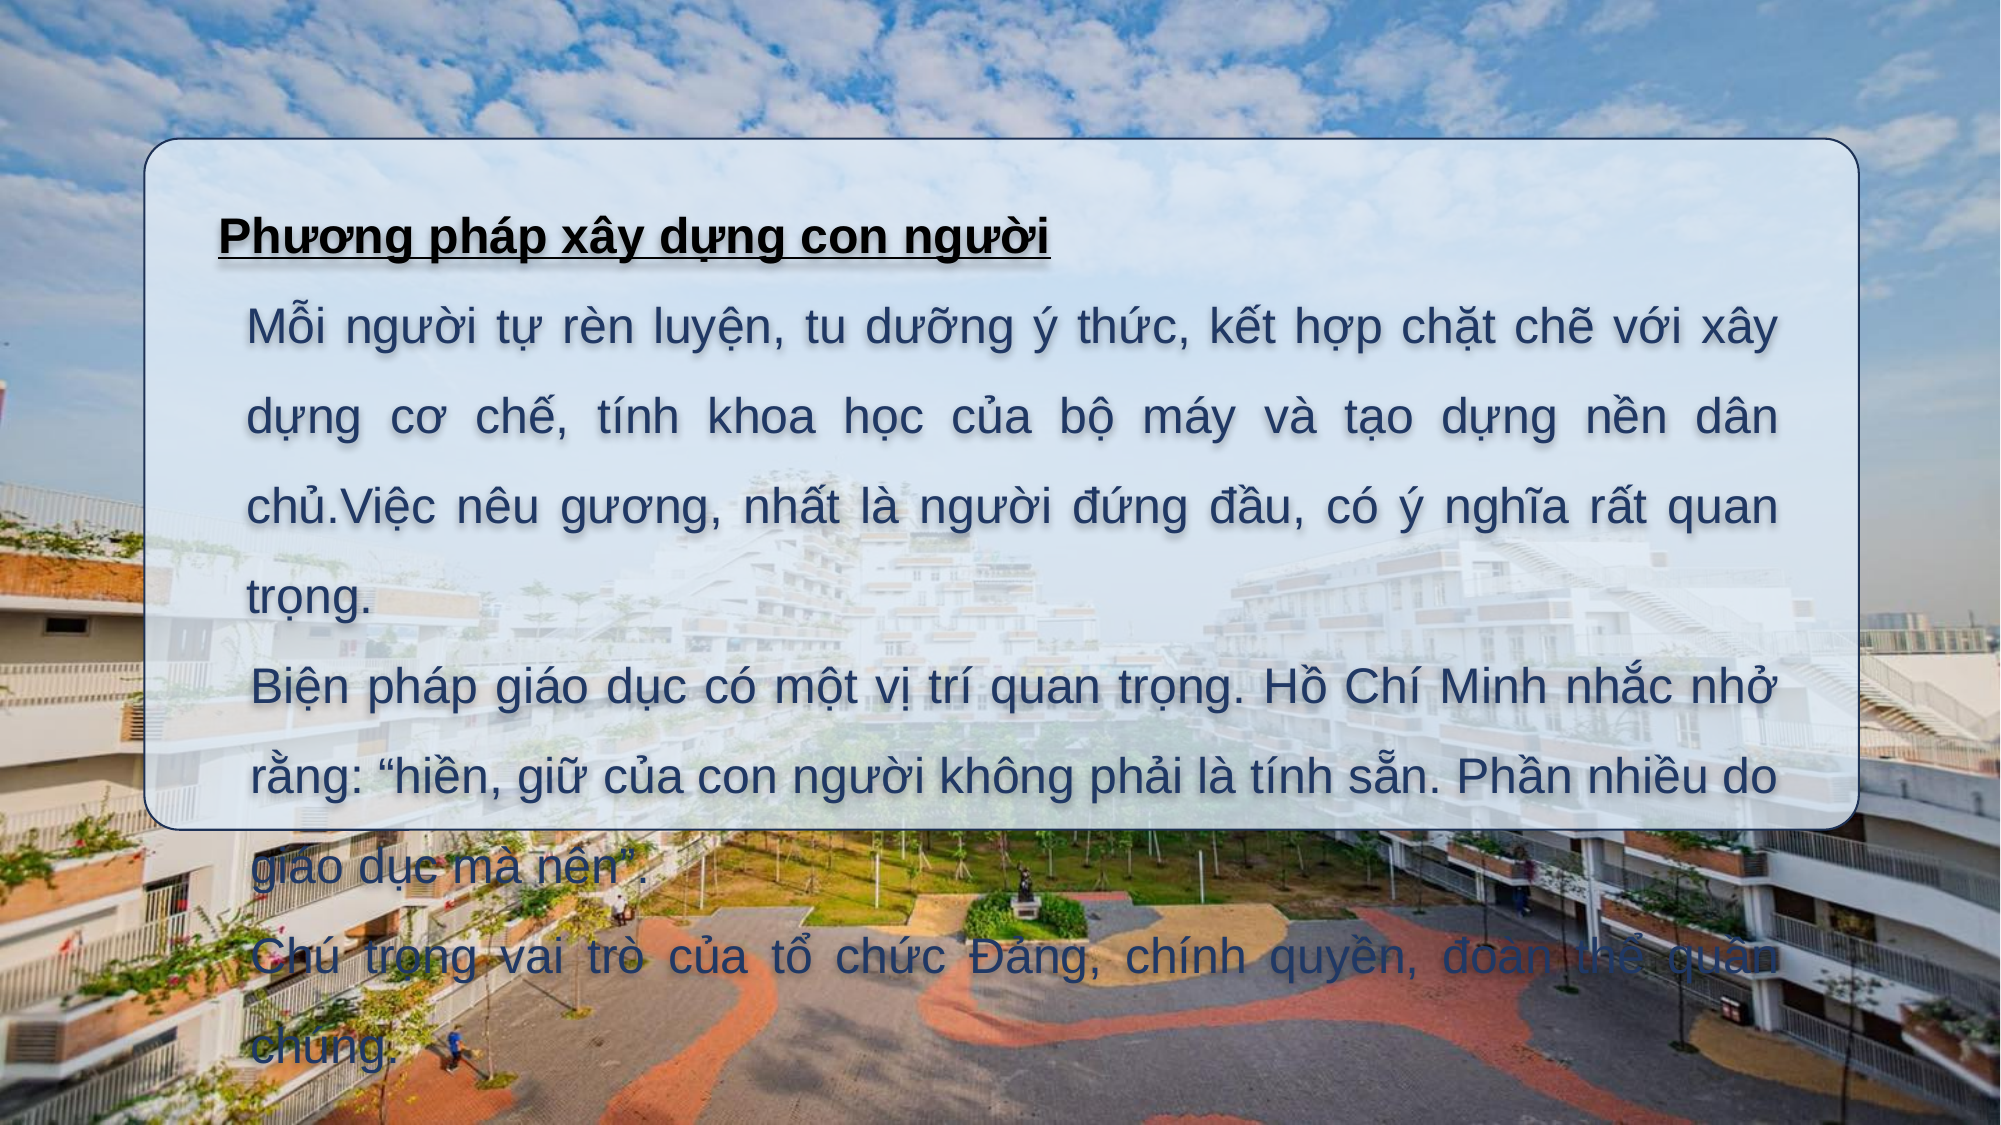

Phương pháp xây dựng con người
Mỗi người tự rèn luyện, tu dưỡng ý thức, kết hợp chặt chẽ với xây dựng cơ chế, tính khoa học của bộ máy và tạo dựng nền dân chủ.Việc nêu gương, nhất là người đứng đầu, có ý nghĩa rất quan trọng.
Biện pháp giáo dục có một vị trí quan trọng. Hồ Chí Minh nhắc nhở rằng: “hiền, giữ của con người không phải là tính sẵn. Phần nhiều do giáo dục mà nên”.
Chú trọng vai trò của tổ chức Đảng, chính quyền, đoàn thể quần chúng.